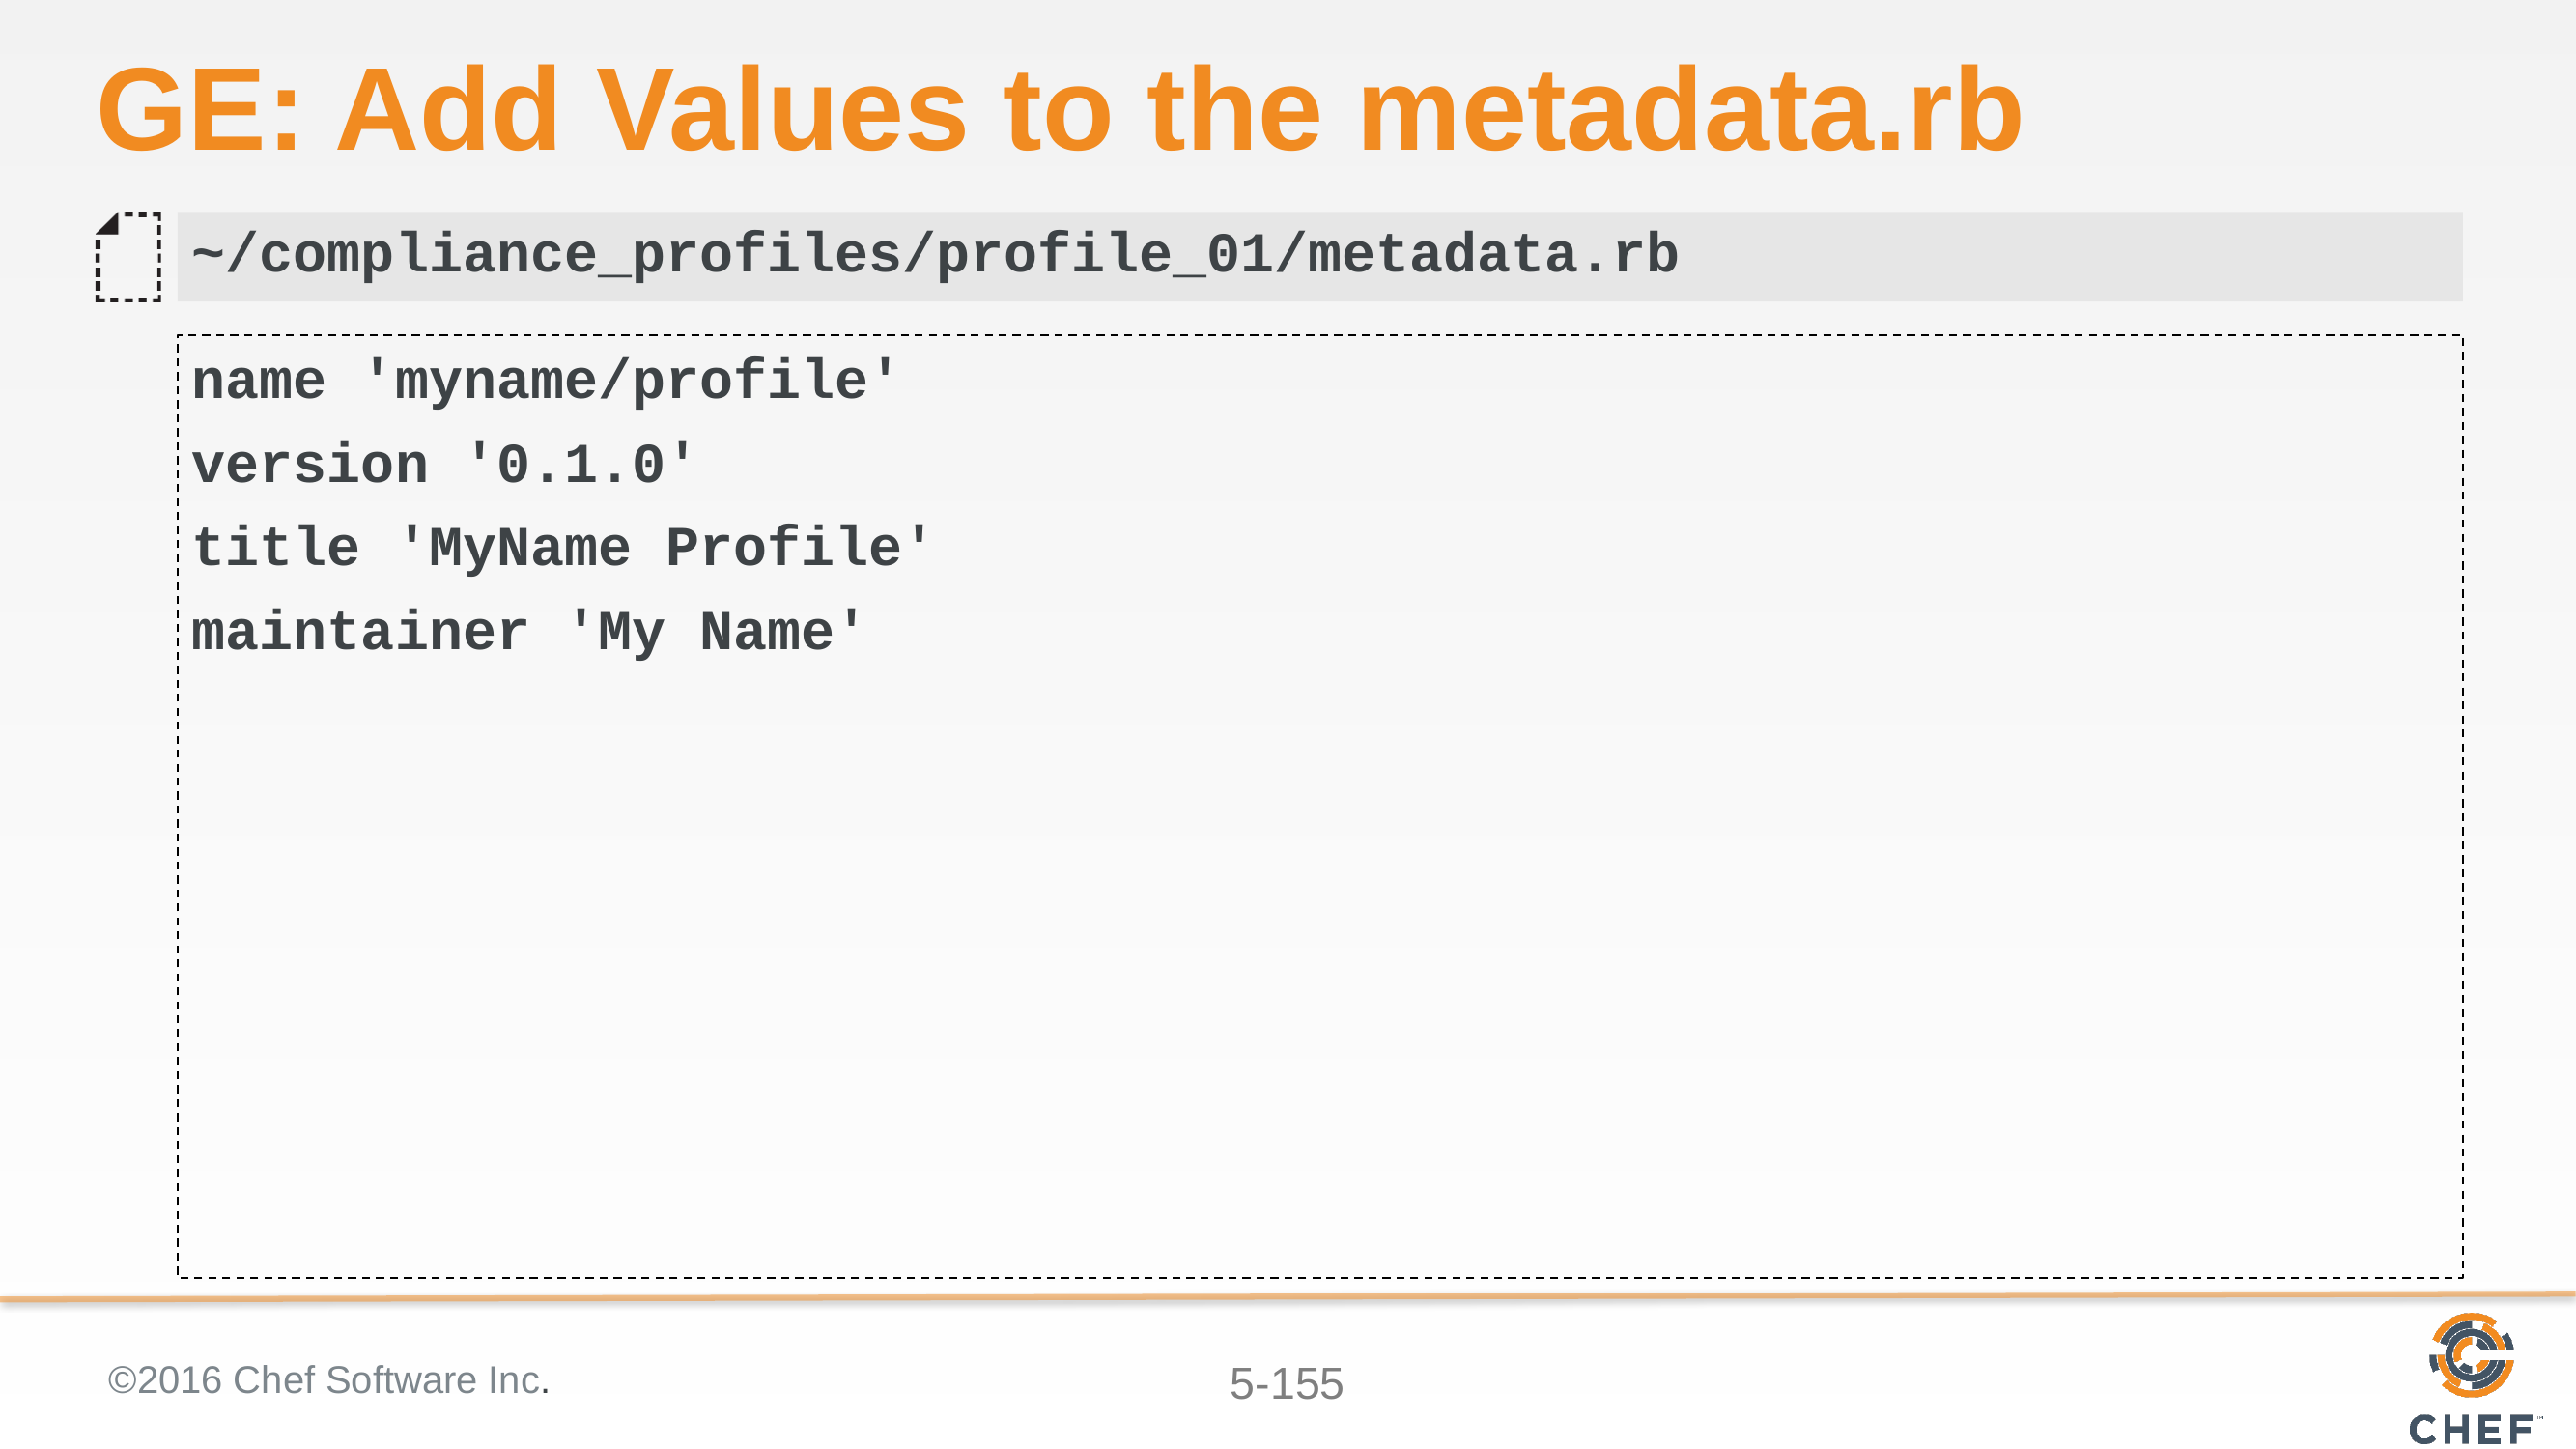

# GE: Add Values to the metadata.rb

~/compliance_profiles/profile_01/metadata.rb

name 'myname/profile'
version '0.1.0'
title 'MyName Profile'
maintainer 'My Name'